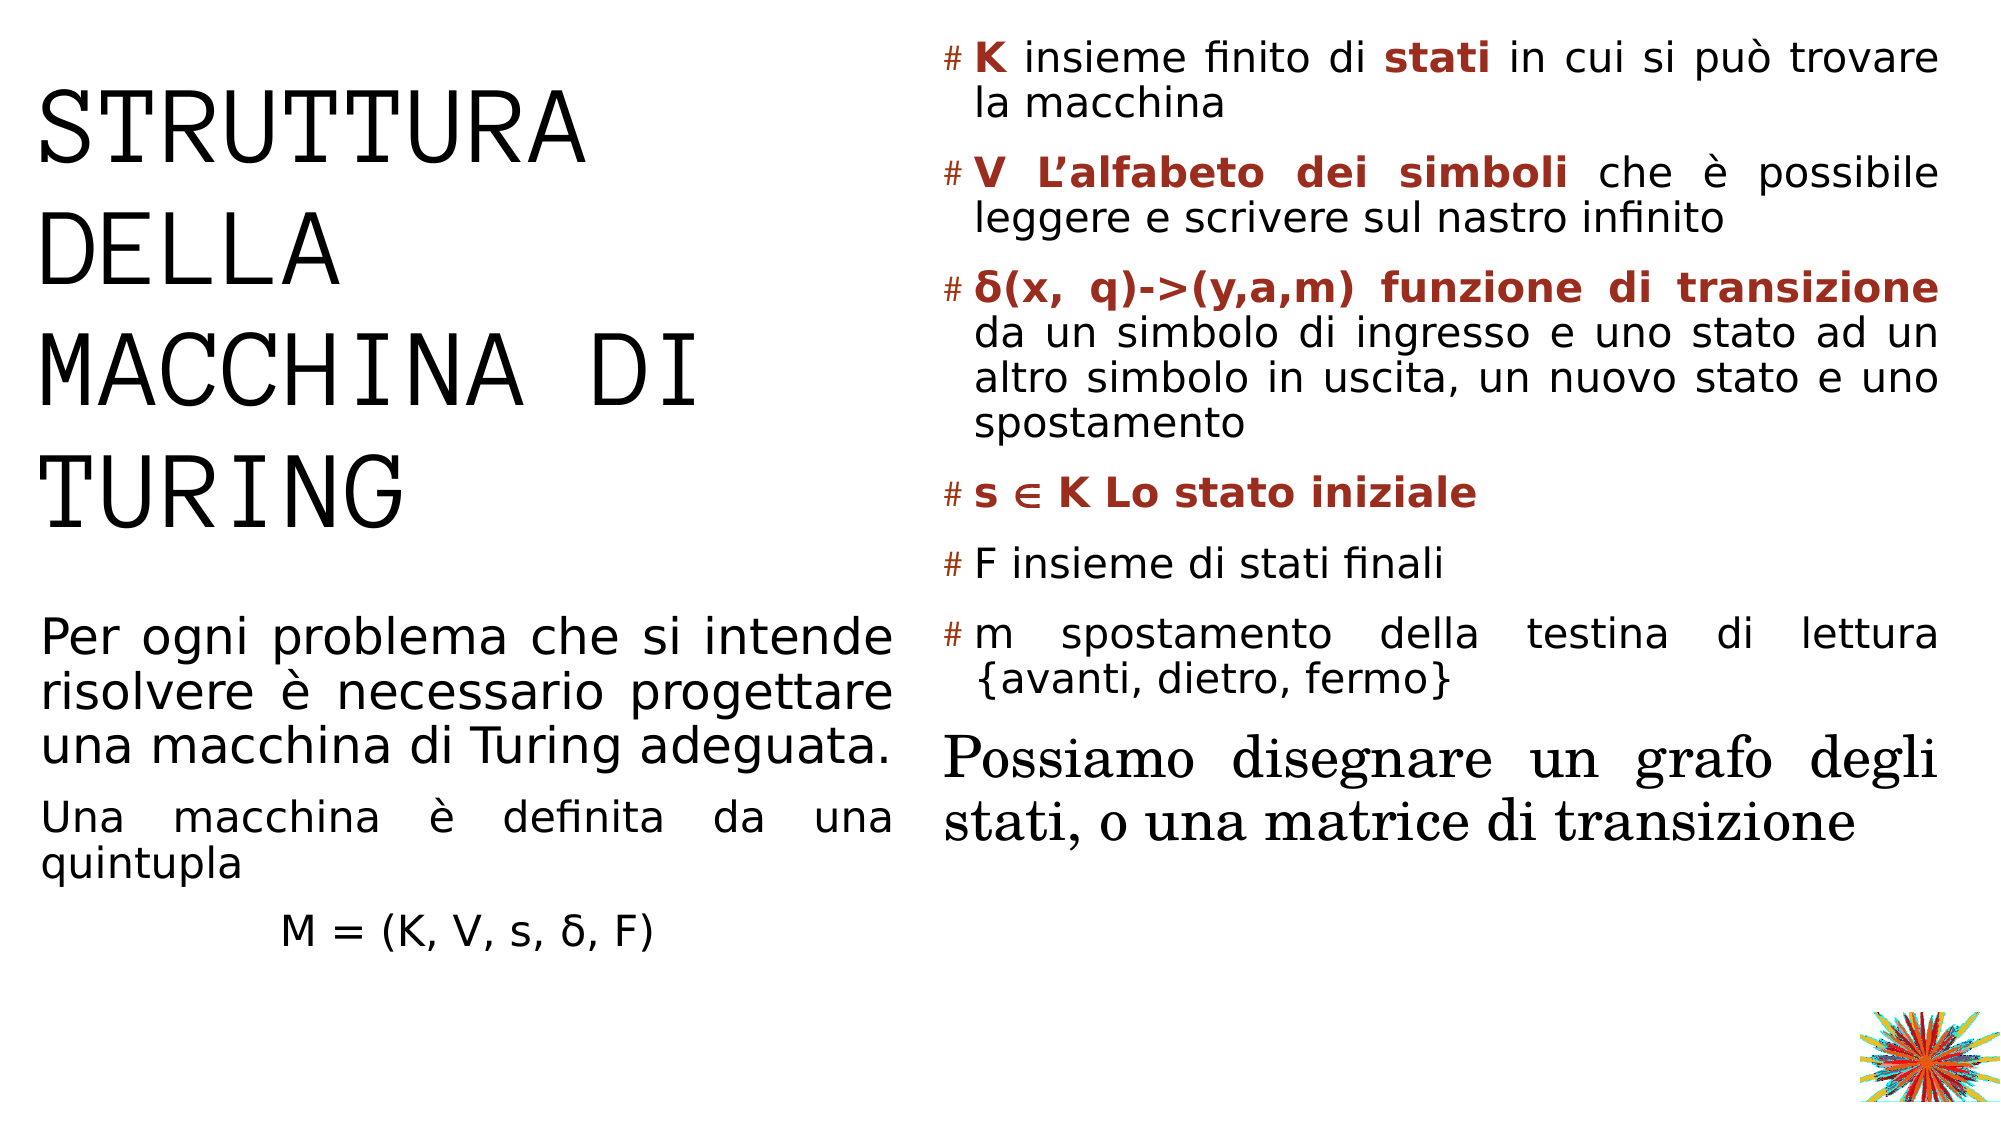

# Struttura della macchina di turing
K insieme finito di stati in cui si può trovare la macchina
V L’alfabeto dei simboli che è possibile leggere e scrivere sul nastro infinito
δ(x, q)->(y,a,m) funzione di transizione da un simbolo di ingresso e uno stato ad un altro simbolo in uscita, un nuovo stato e uno spostamento
s ∈ K Lo stato iniziale
F insieme di stati finali
m spostamento della testina di lettura {avanti, dietro, fermo}
Possiamo disegnare un grafo degli stati, o una matrice di transizione

Per ogni problema che si intende risolvere è necessario progettare una macchina di Turing adeguata.
Una macchina è definita da una quintupla
M = (K, V, s, δ, F)